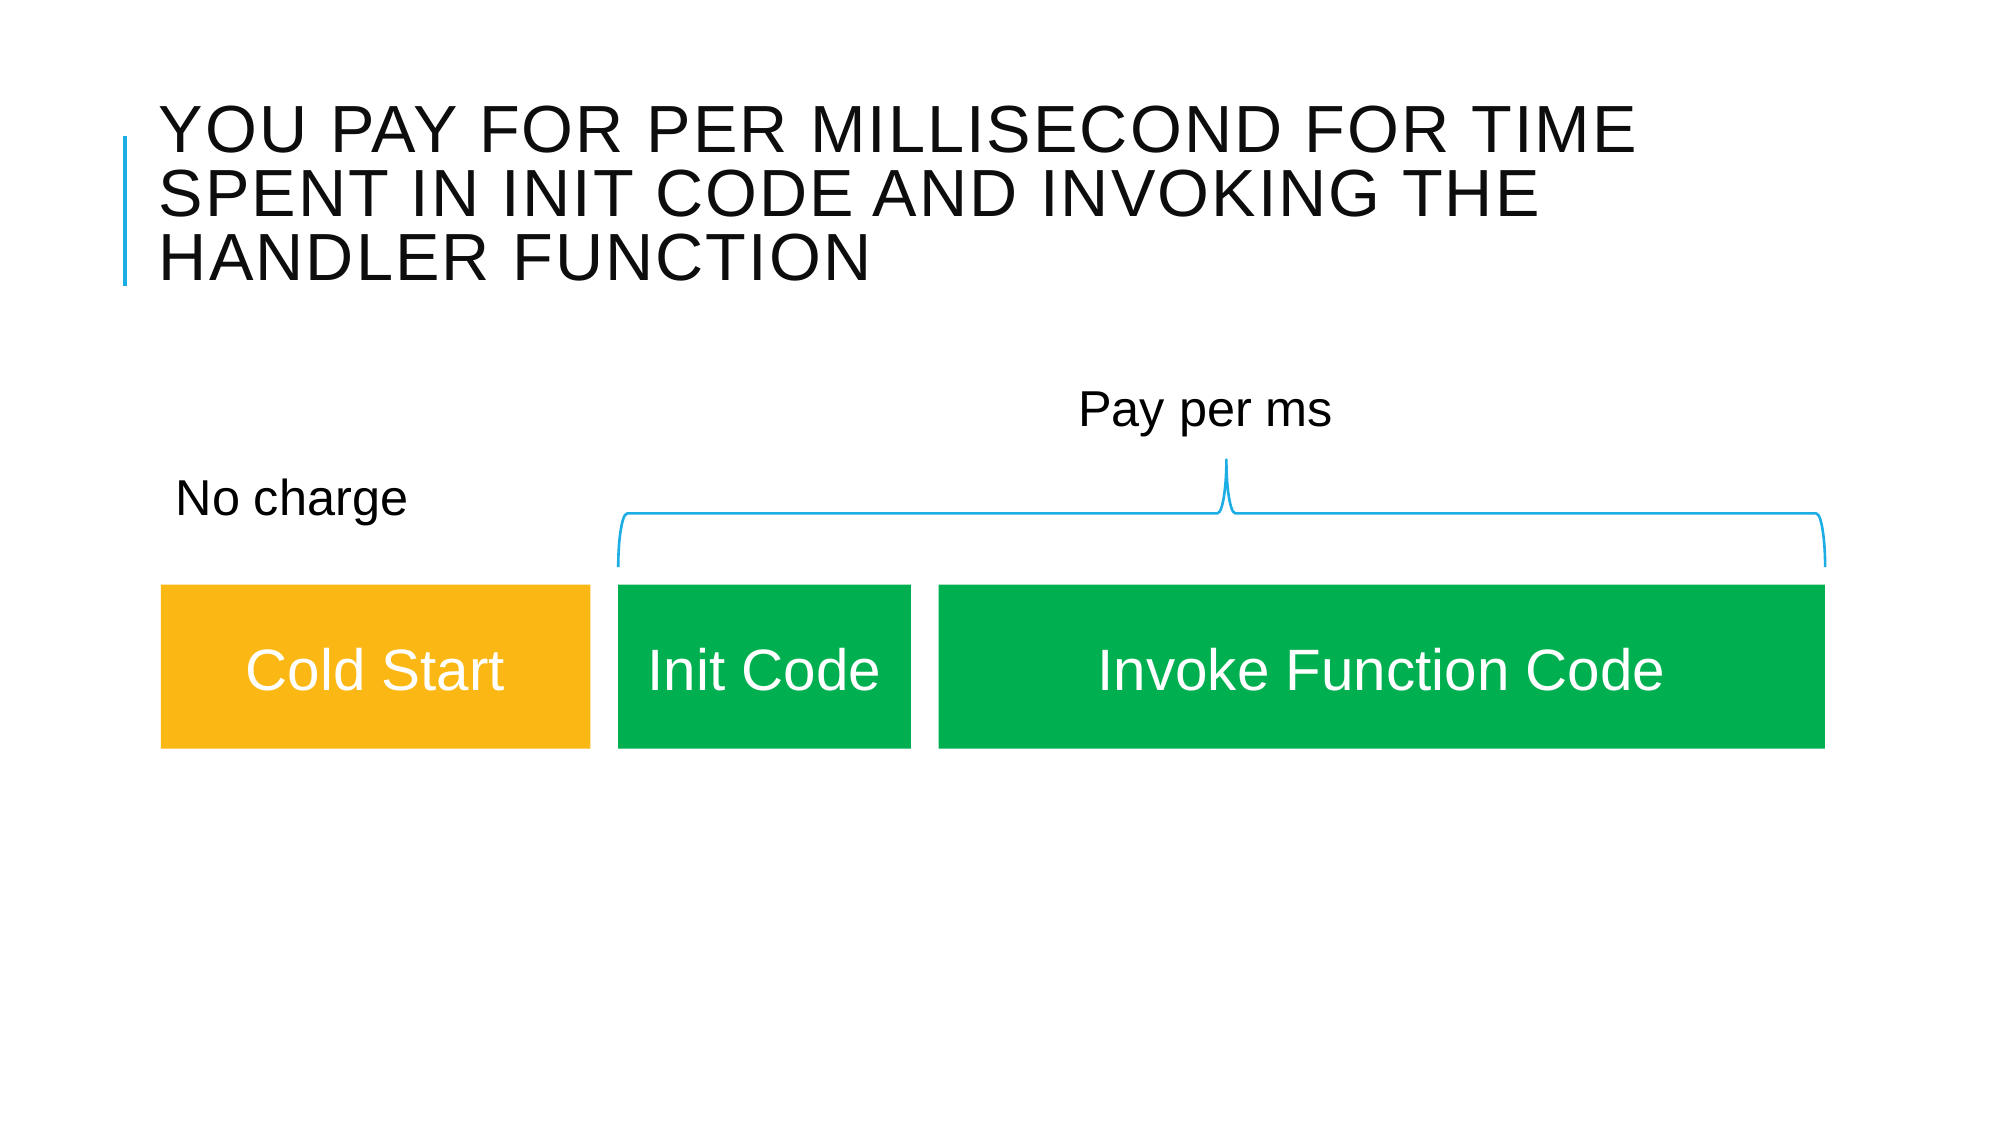

# You pay for per millisecond for time spent in init code and invoking the handler function
Pay per ms
No charge
Init Code
Invoke Function Code
Cold Start